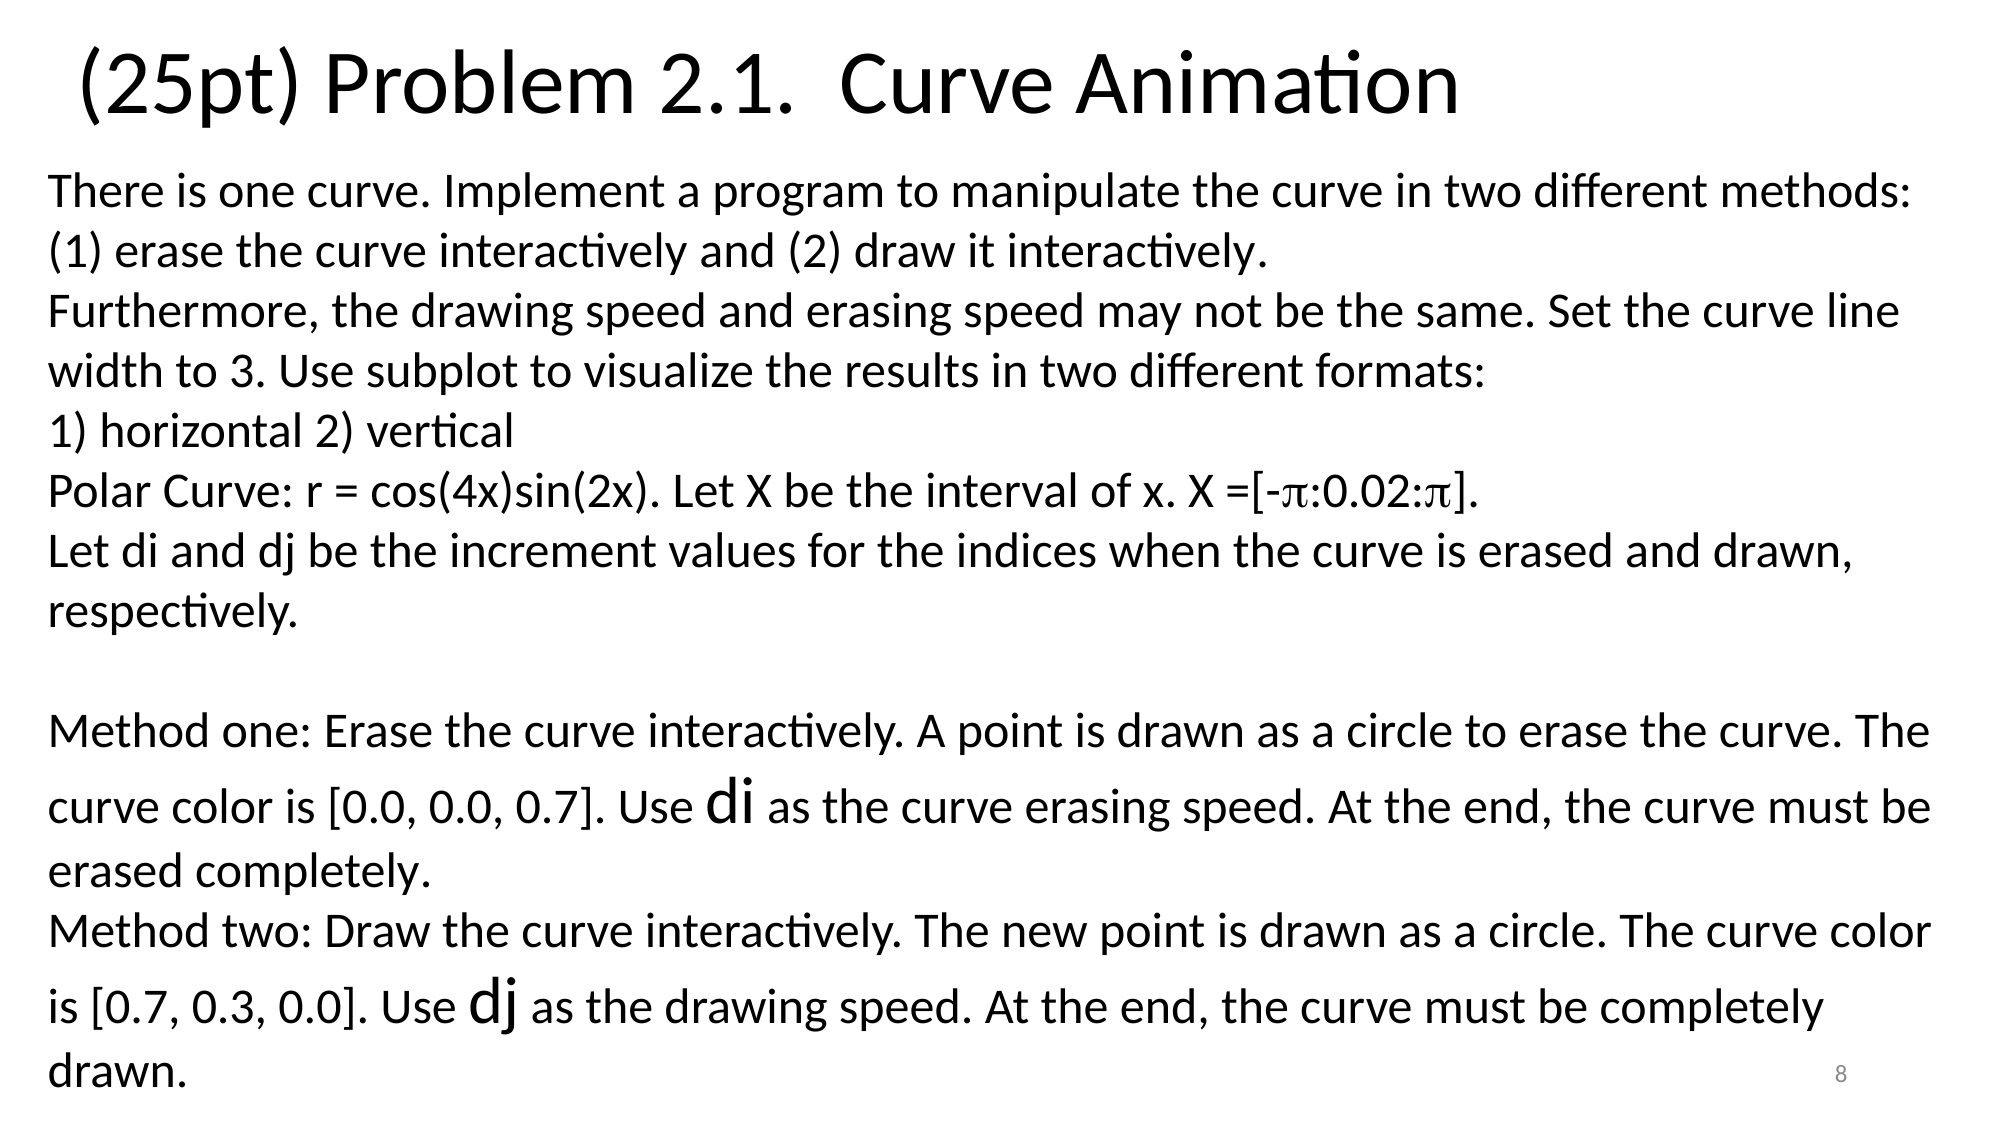

# (25pt) Problem 2.1.  Curve Animation
There is one curve. Implement a program to manipulate the curve in two different methods: (1) erase the curve interactively and (2) draw it interactively.
Furthermore, the drawing speed and erasing speed may not be the same. Set the curve line width to 3. Use subplot to visualize the results in two different formats:
1) horizontal 2) vertical
Polar Curve: r = cos(4x)sin(2x). Let X be the interval of x. X =[-π:0.02:π].
Let di and dj be the increment values for the indices when the curve is erased and drawn, respectively.

Method one: Erase the curve interactively. A point is drawn as a circle to erase the curve. The curve color is [0.0, 0.0, 0.7]. Use di as the curve erasing speed. At the end, the curve must be erased completely.
Method two: Draw the curve interactively. The new point is drawn as a circle. The curve color is [0.7, 0.3, 0.0]. Use dj as the drawing speed. At the end, the curve must be completely drawn.
8